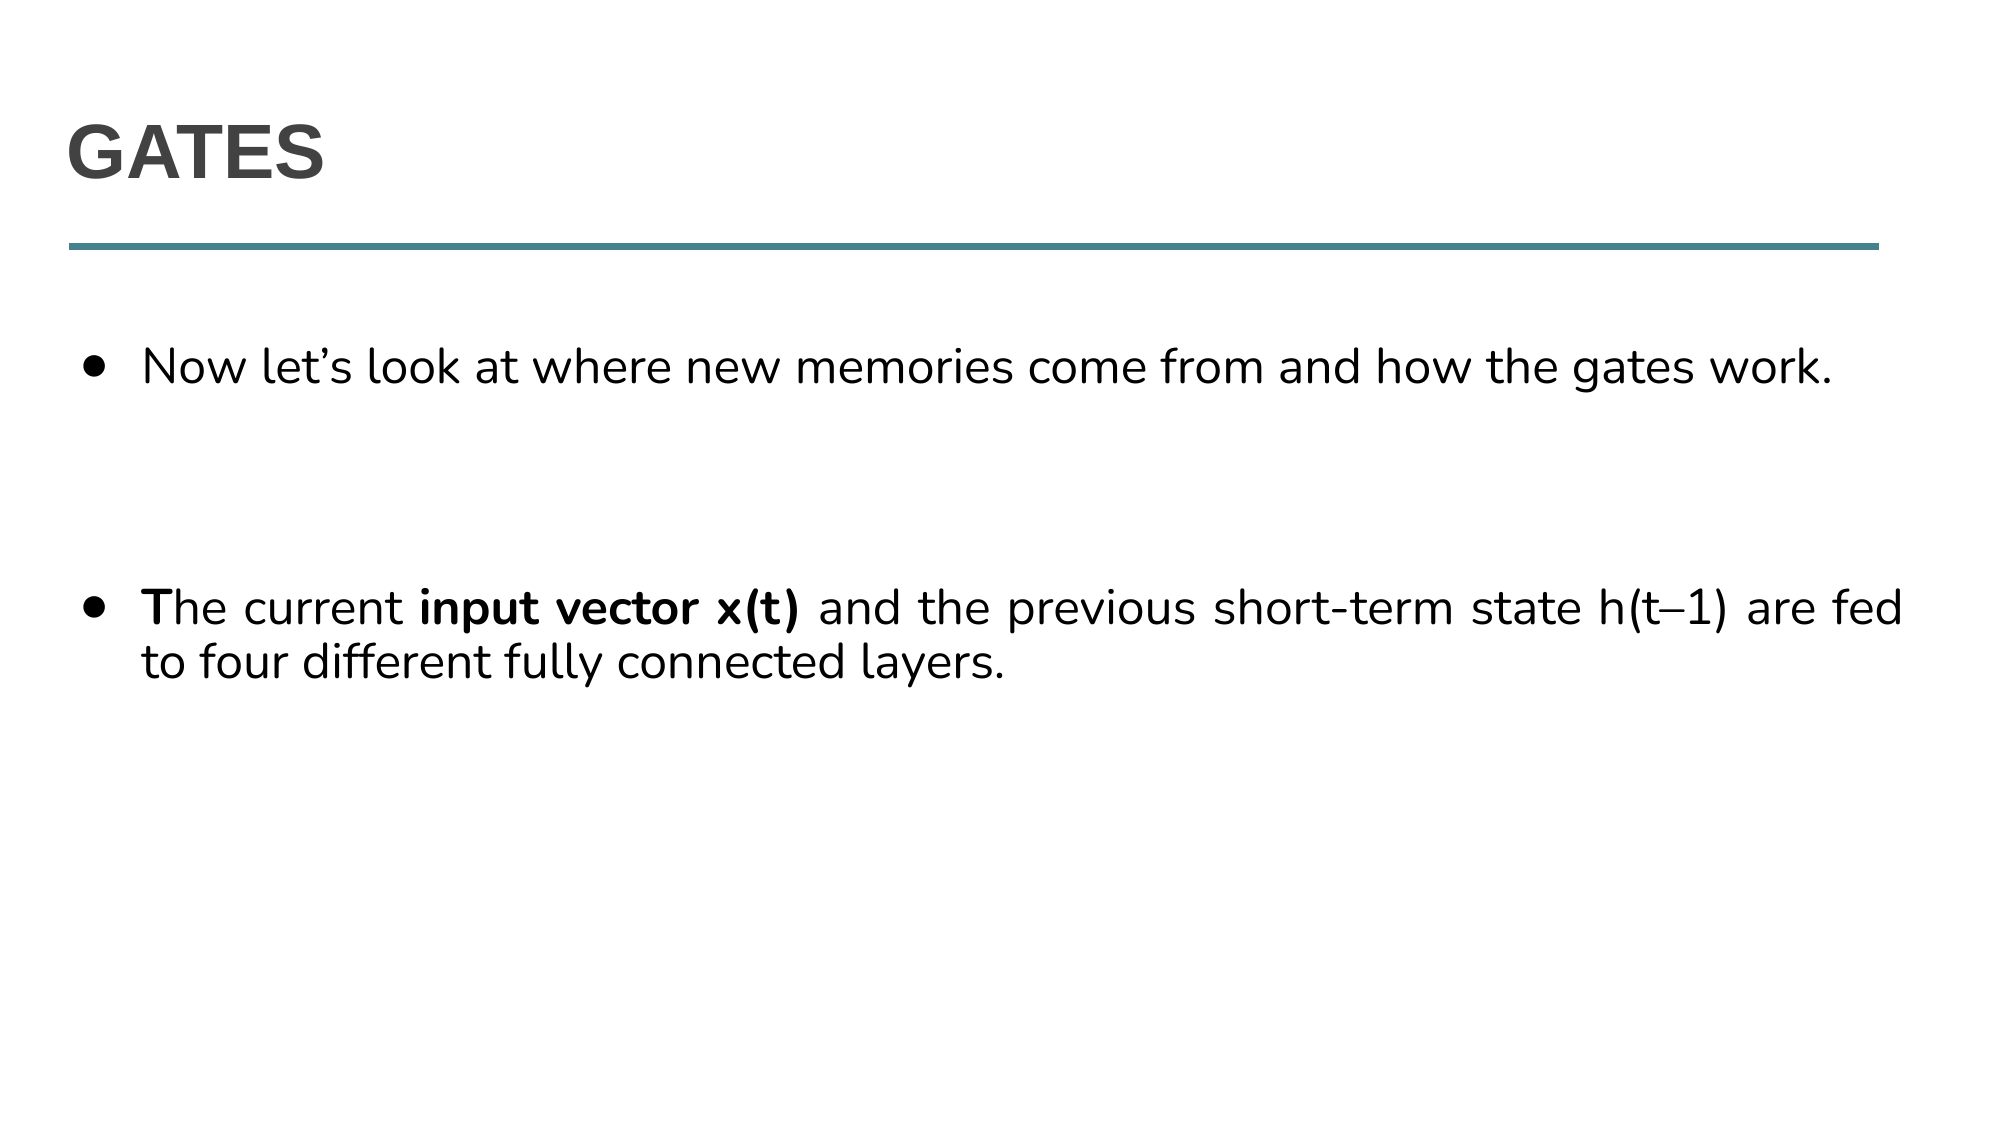

# GATES
Now let’s look at where new memories come from and how the gates work.

The current input vector x(t) and the previous short-term state h(t–1) are fed to four different fully connected layers.

21